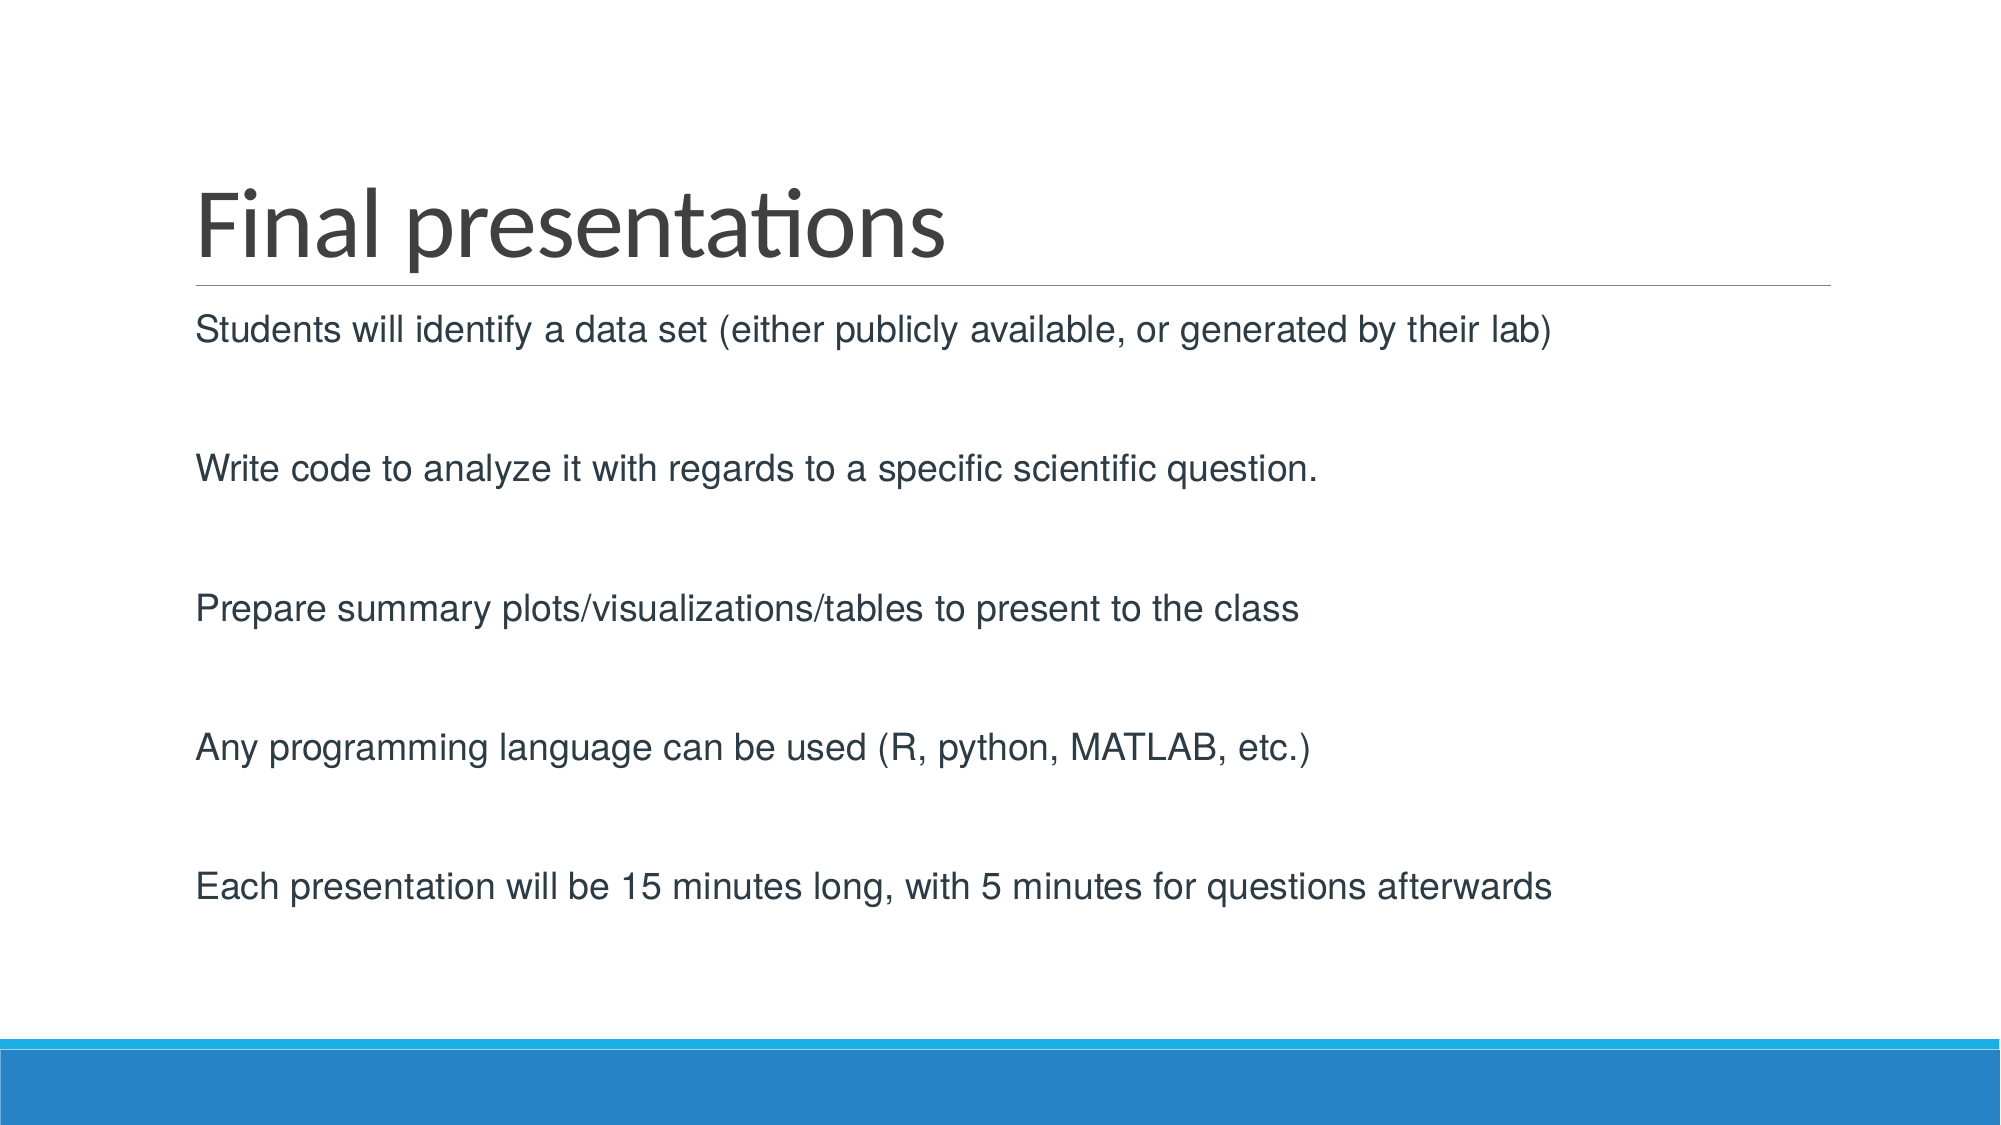

# Final presentations
Students will identify a data set (either publicly available, or generated by their lab)

Write code to analyze it with regards to a specific scientific question.

Prepare summary plots/visualizations/tables to present to the class

Any programming language can be used (R, python, MATLAB, etc.)

Each presentation will be 15 minutes long, with 5 minutes for questions afterwards